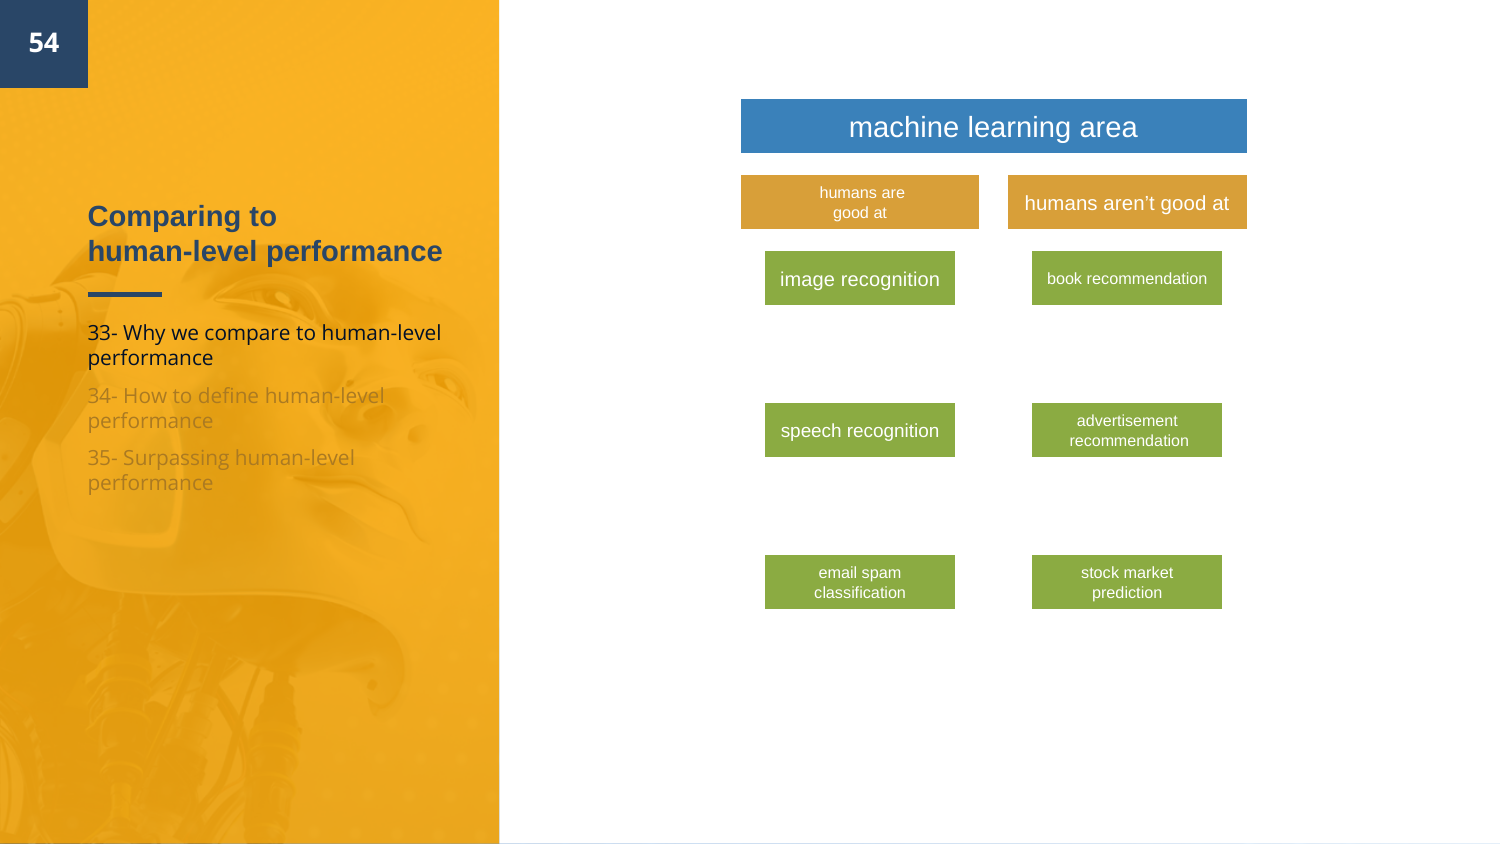

54
machine learning area
humans are
good at
humans aren’t good at
image recognition
speech recognition
email spam classification
book recommendation
advertisement recommendation
stock market prediction
# Comparing to human-level performance
33- Why we compare to human-level performance
34- How to define human-level performance
35- Surpassing human-level performance